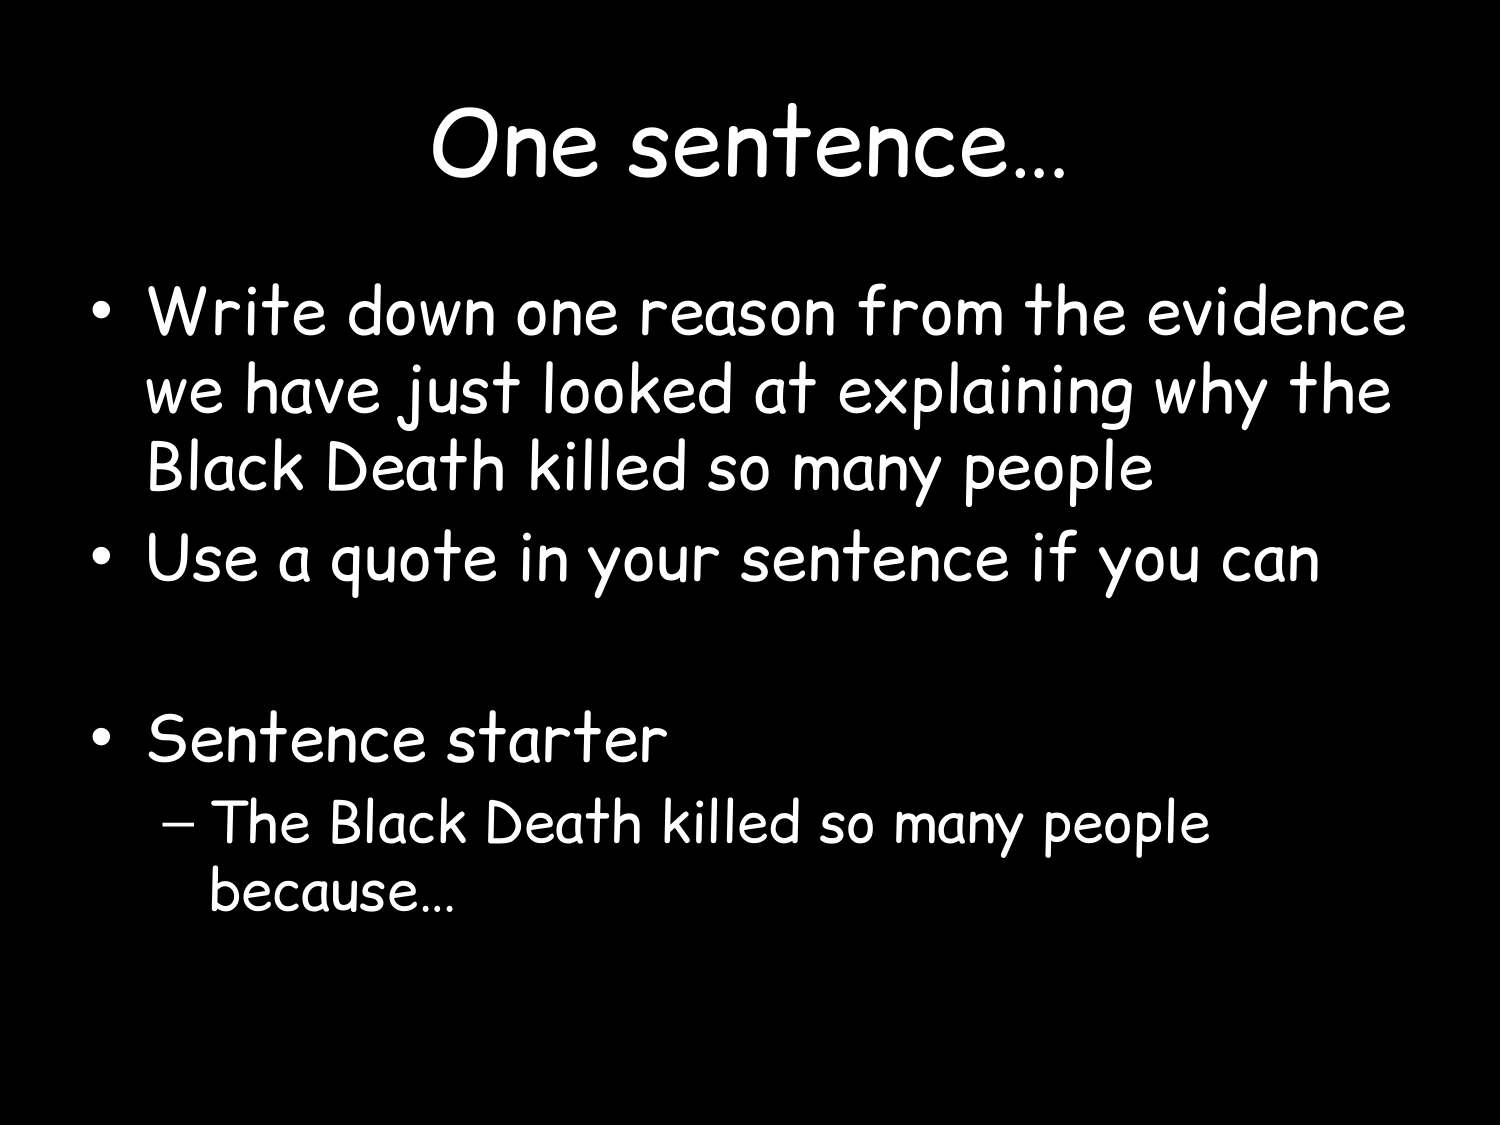

# One sentence…
Write down one reason from the evidence we have just looked at explaining why the Black Death killed so many people
Use a quote in your sentence if you can

Sentence starter
The Black Death killed so many people because…